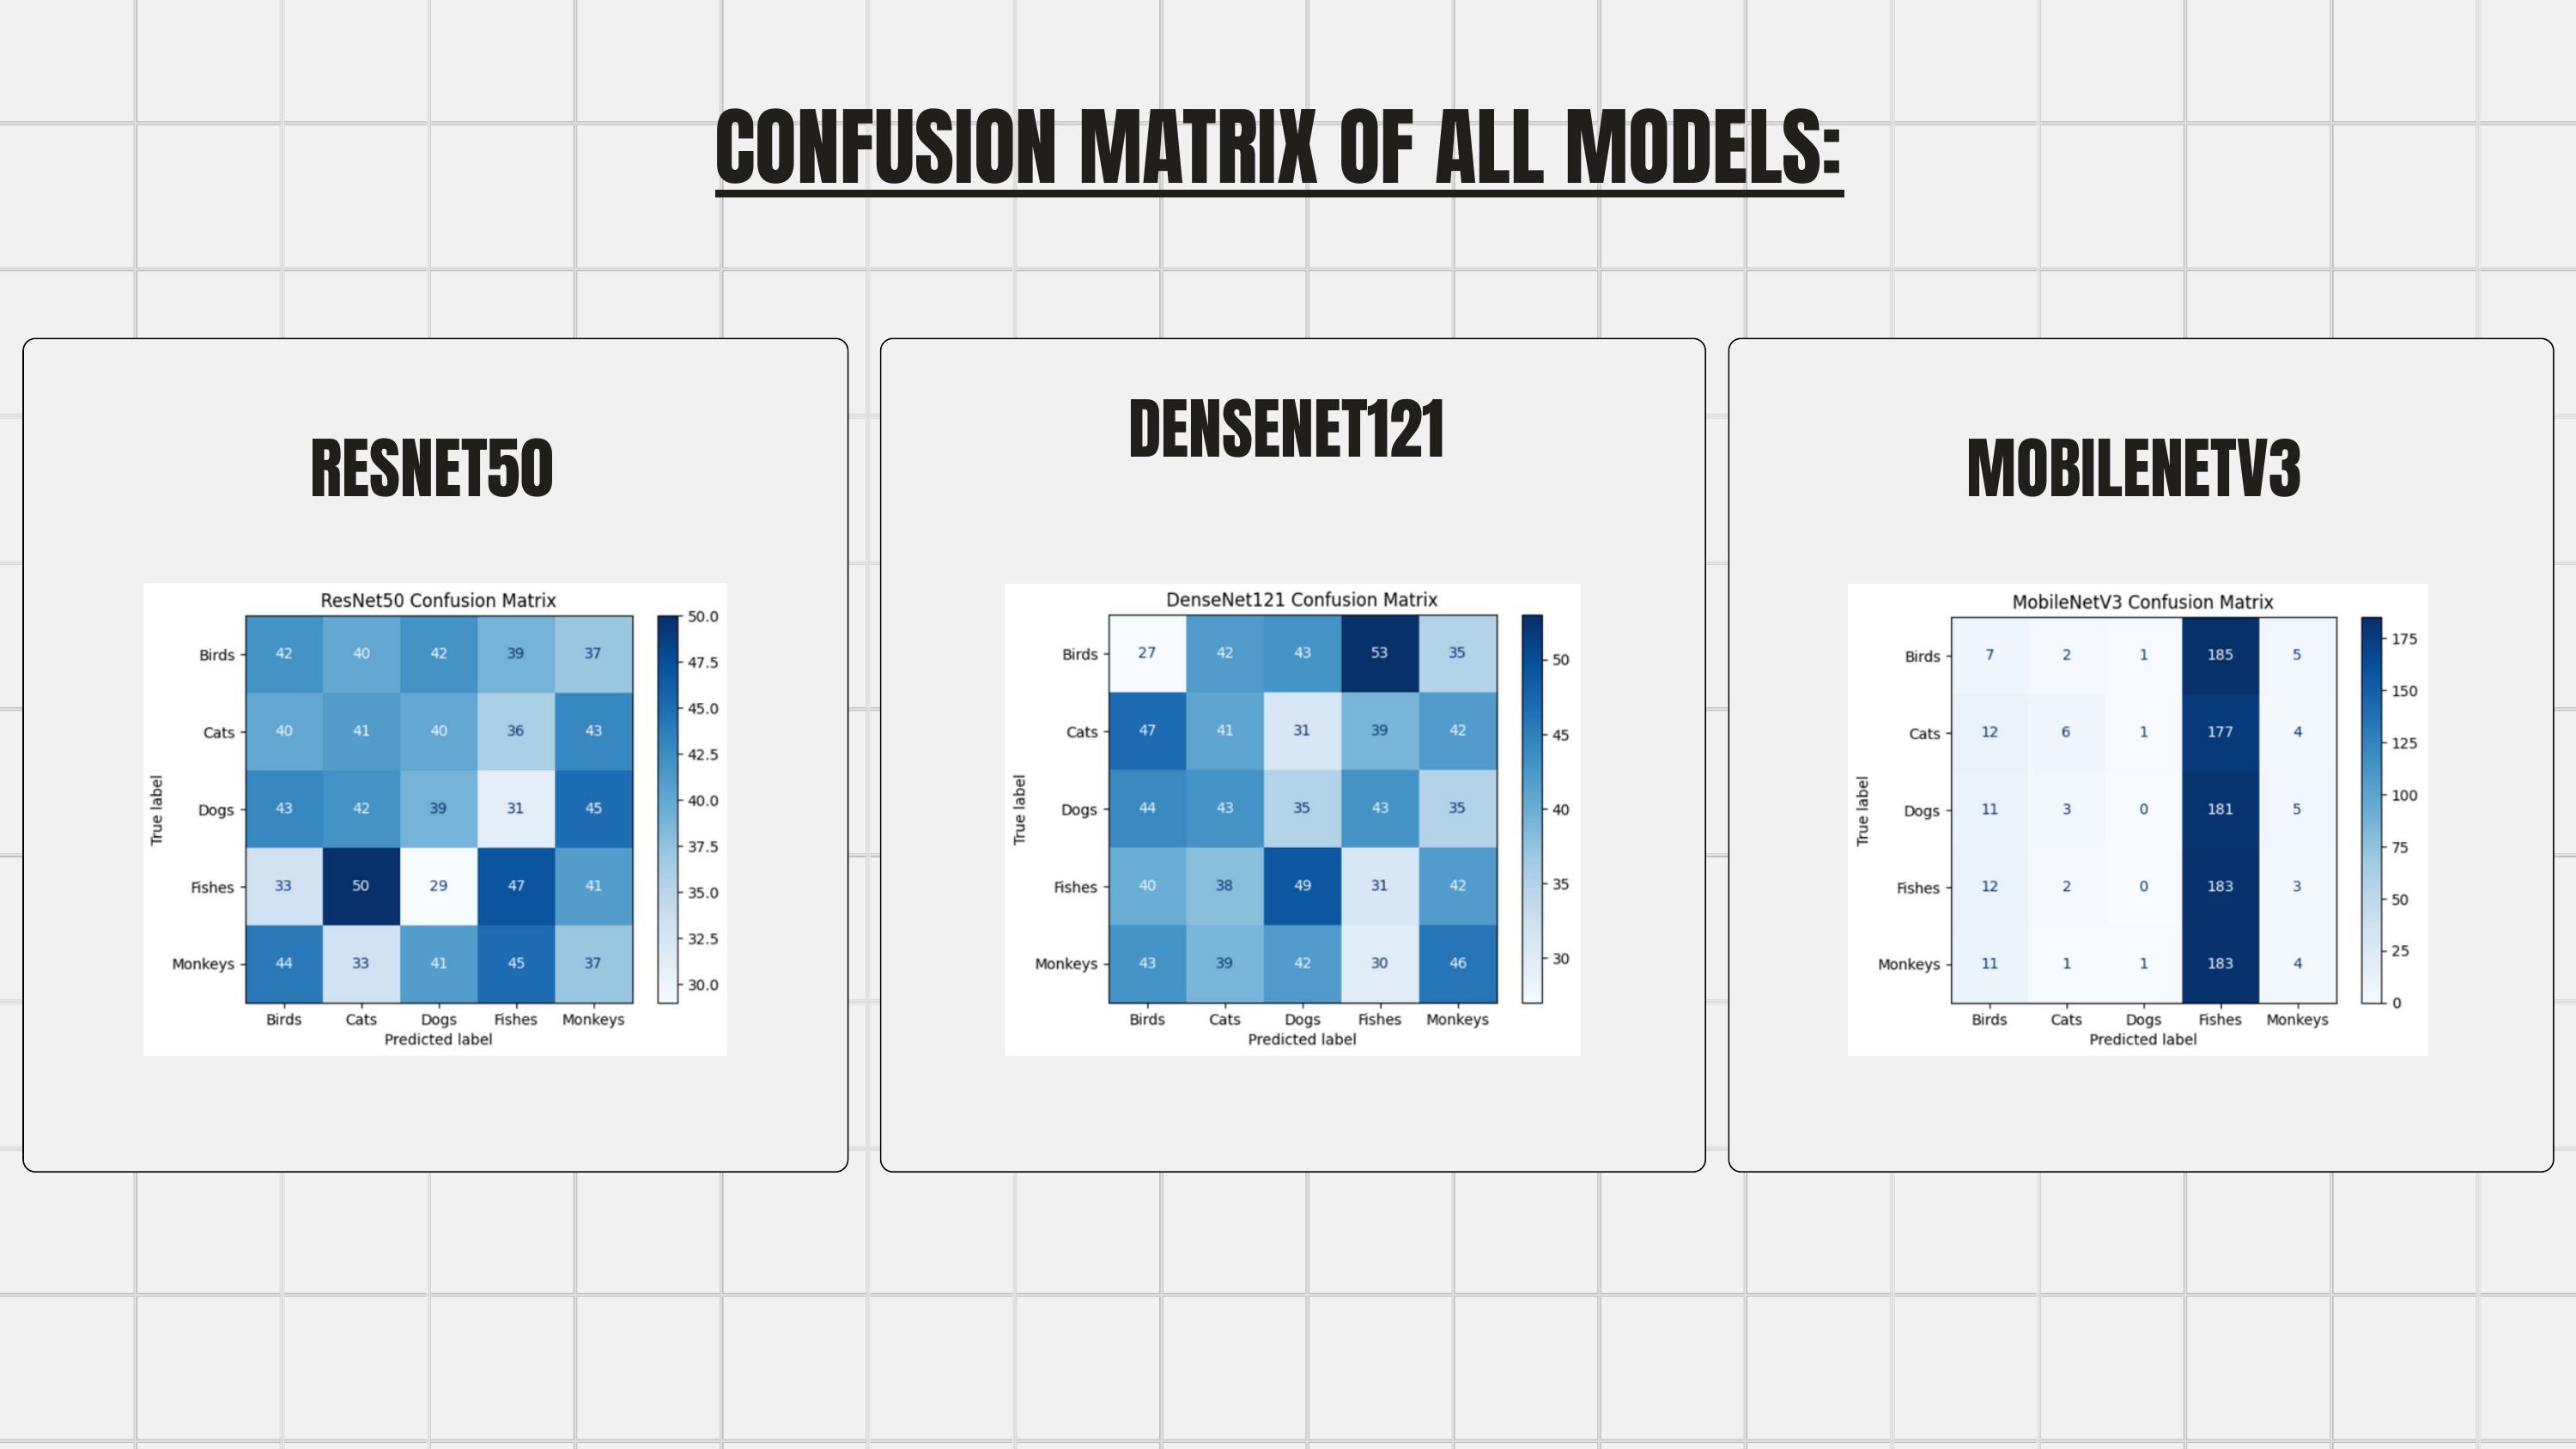

CONFUSION MATRIX OF ALL MODELS:

DENSENET121
RESNET50
MOBILENETV3